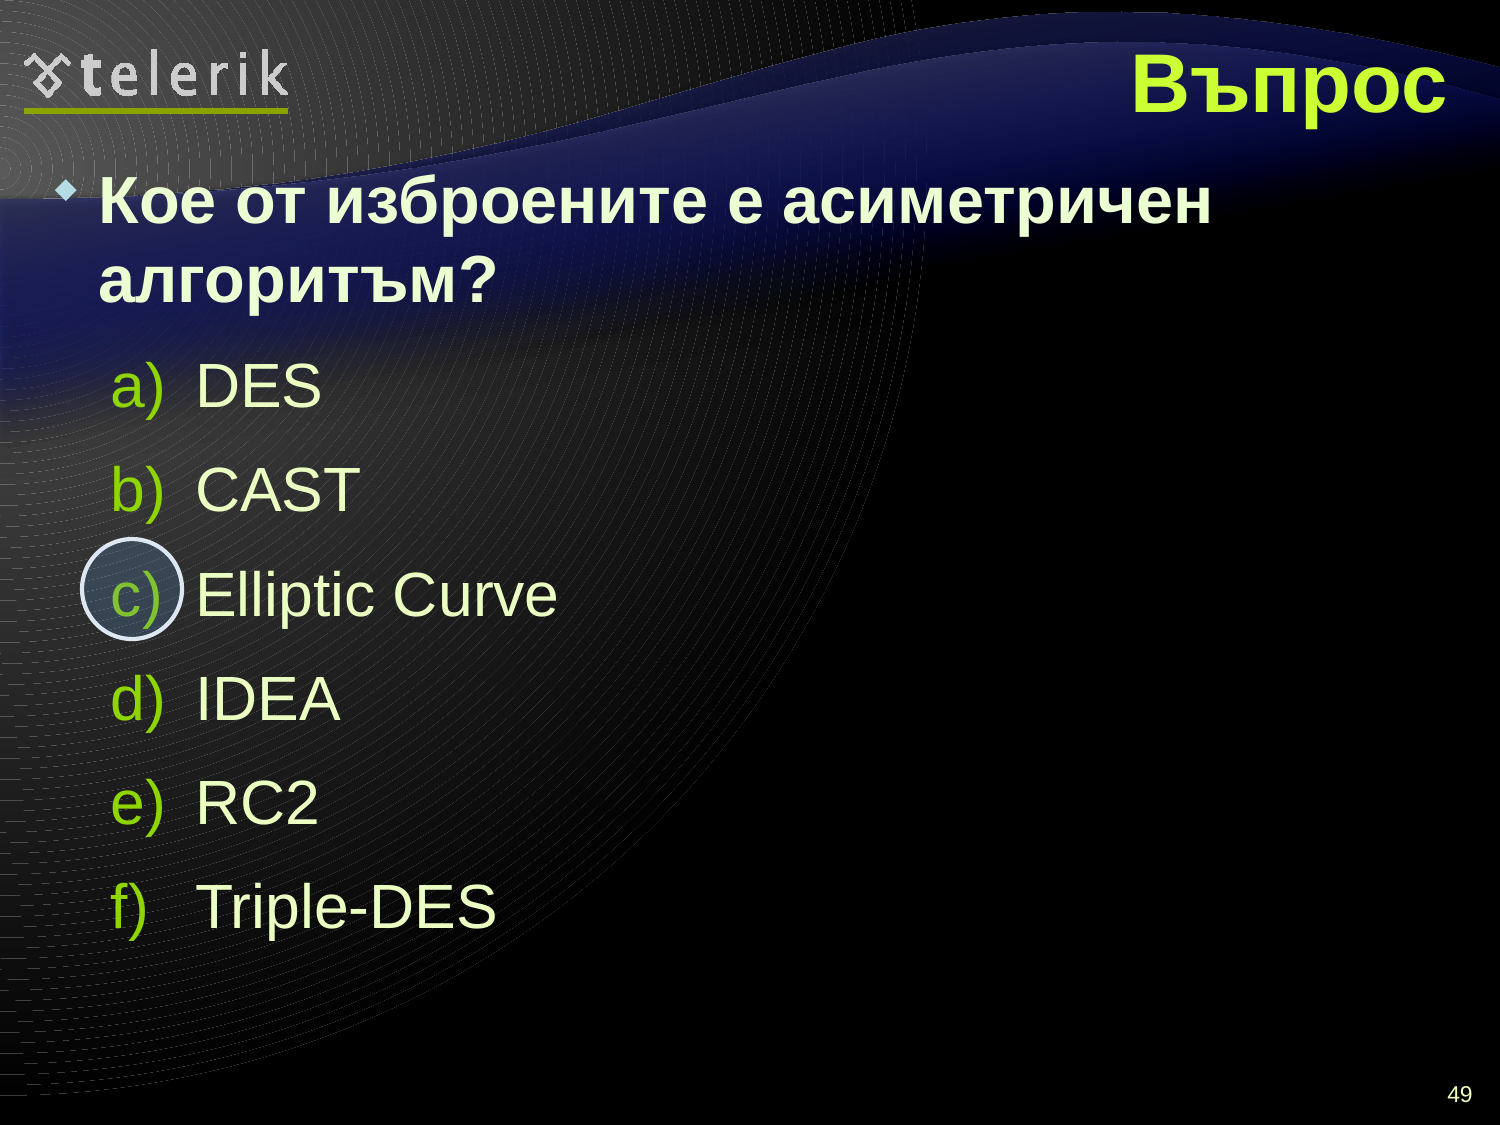

# Въпрос
Кое от изброените е асиметричен алгоритъм?
DES
CAST
Elliptic Curve
IDEA
RC2
Triple-DES

49